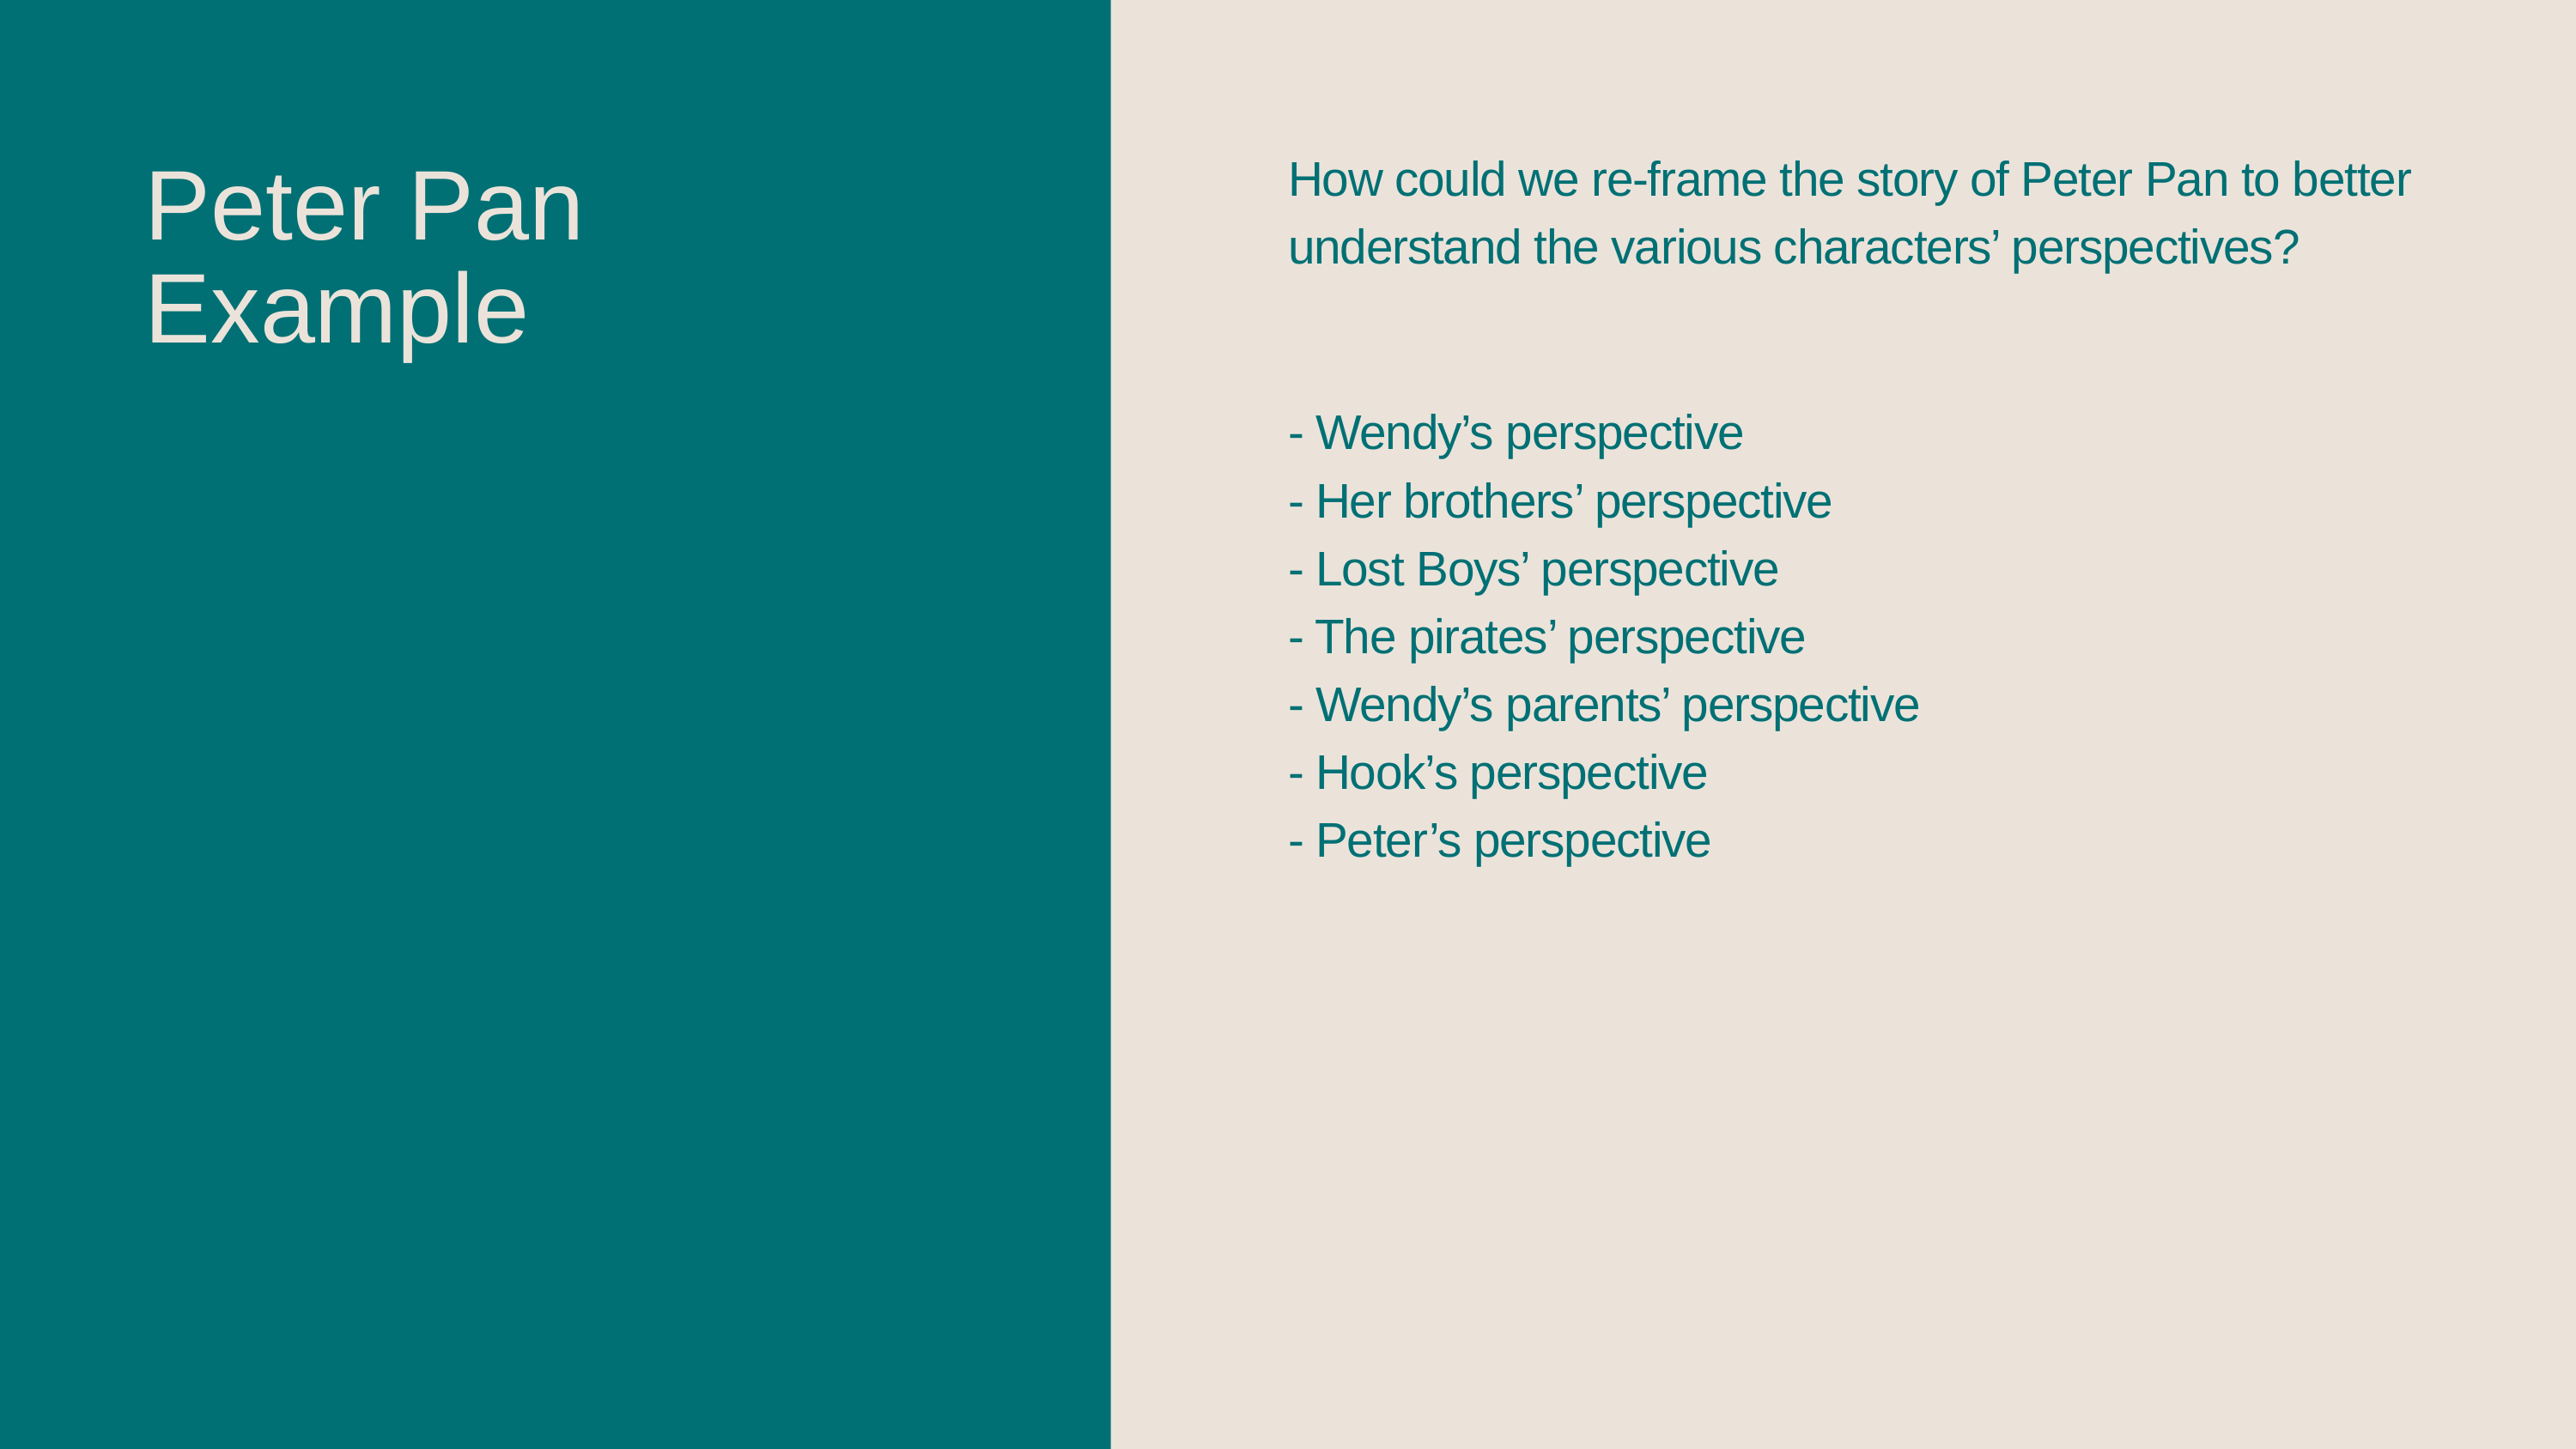

How could we re-frame the story of Peter Pan to better understand the various characters’ perspectives?

Peter Pan Example
- Wendy’s perspective
- Her brothers’ perspective
- Lost Boys’ perspective
- The pirates’ perspective
- Wendy’s parents’ perspective
- Hook’s perspective
- Peter’s perspective